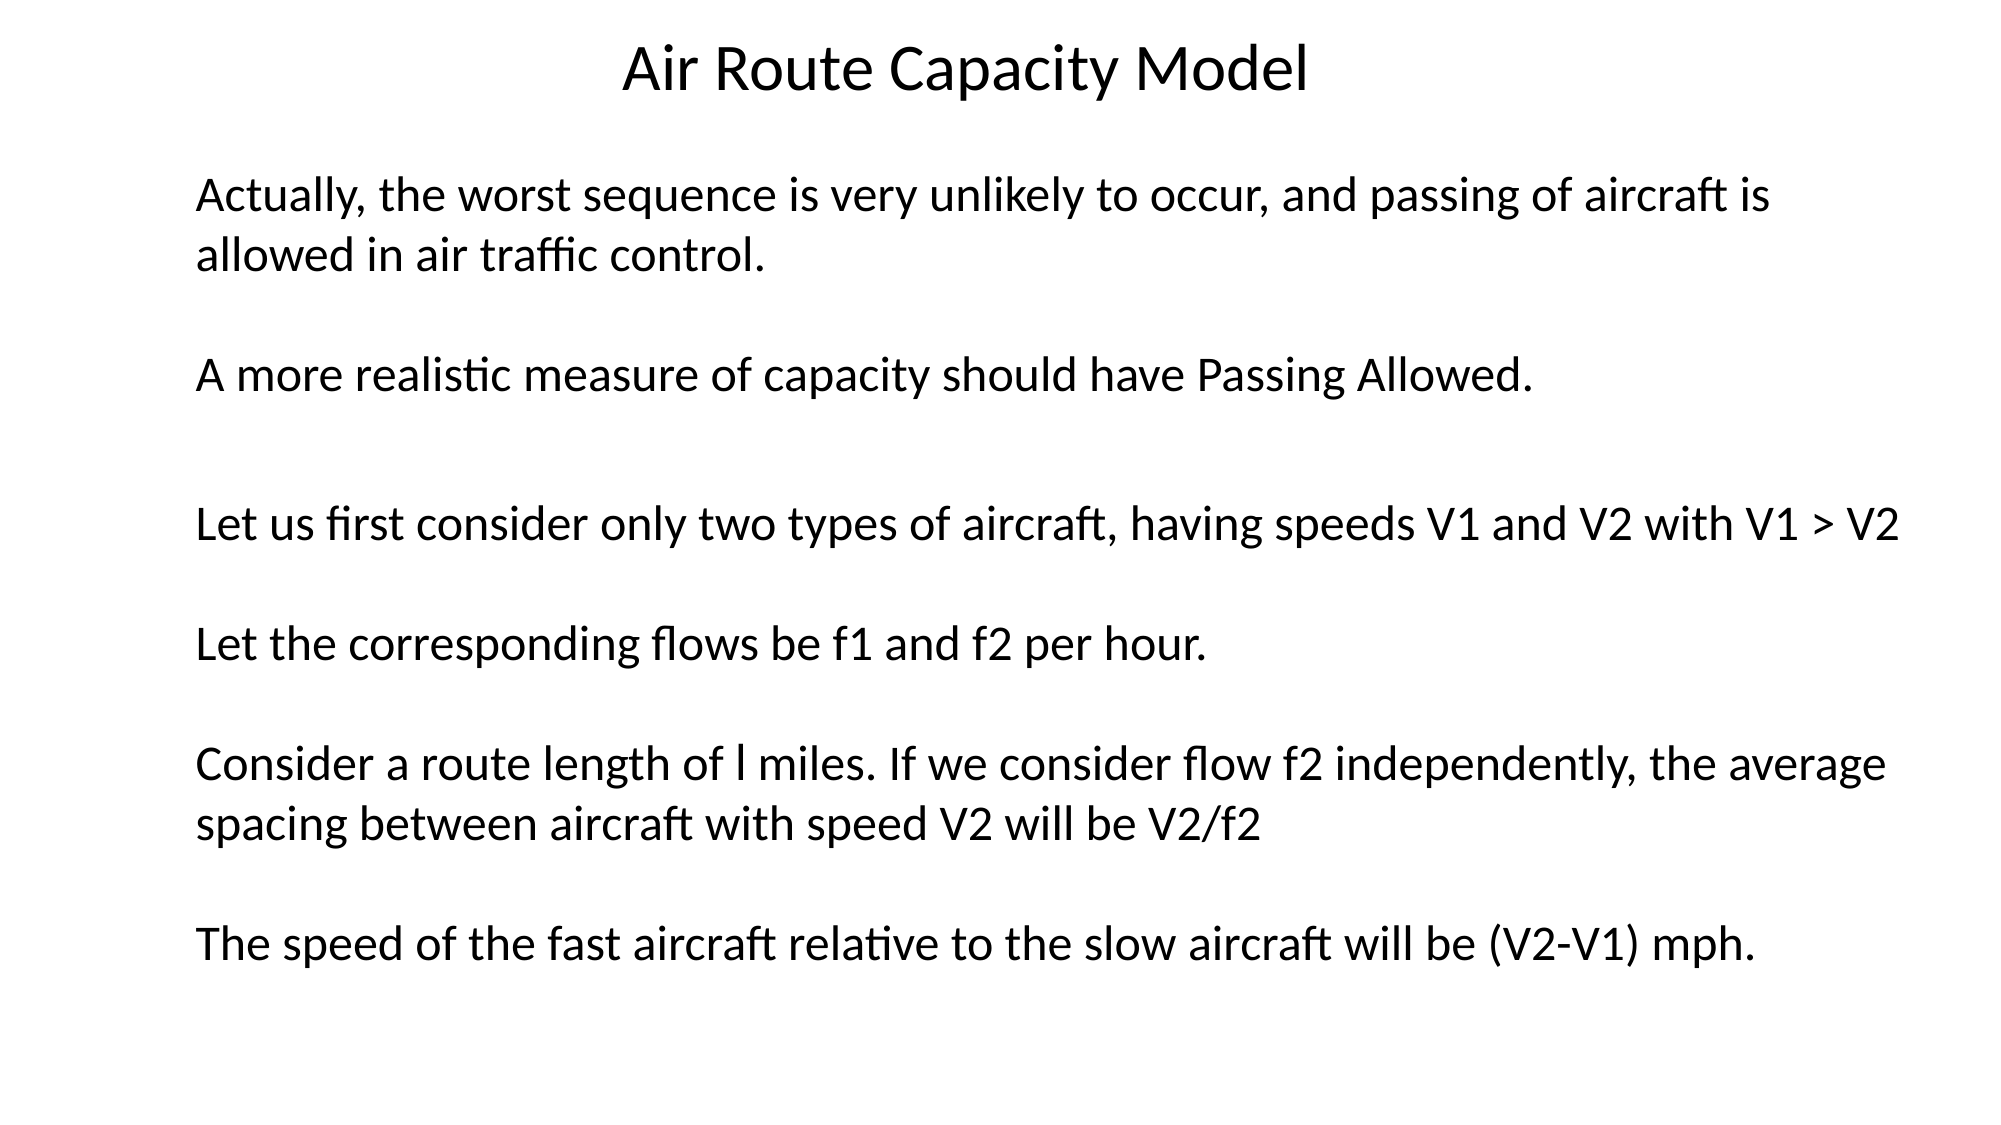

Air Route Capacity Model
Actually, the worst sequence is very unlikely to occur, and passing of aircraft is allowed in air traffic control.

A more realistic measure of capacity should have Passing Allowed.
Let us first consider only two types of aircraft, having speeds V1 and V2 with V1 > V2

Let the corresponding flows be f1 and f2 per hour.

Consider a route length of l miles. If we consider flow f2 independently, the average spacing between aircraft with speed V2 will be V2/f2

The speed of the fast aircraft relative to the slow aircraft will be (V2-V1) mph.